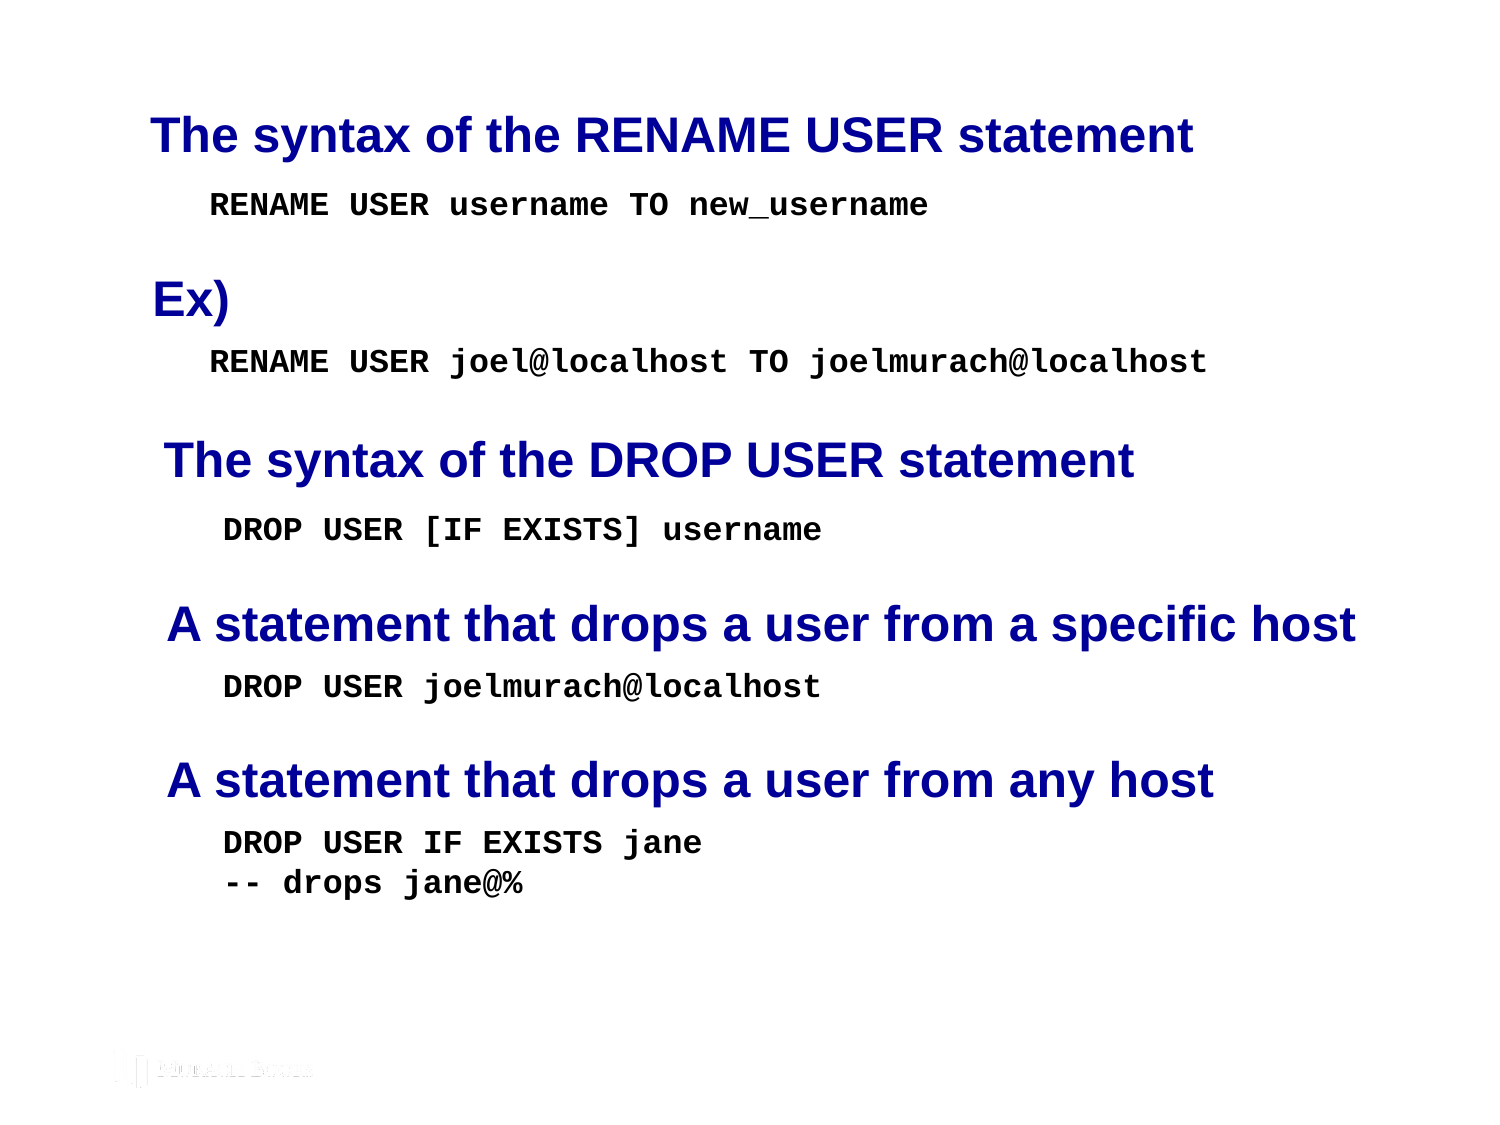

# The syntax of the RENAME USER statement
RENAME USER username TO new_username
Ex)
RENAME USER joel@localhost TO joelmurach@localhost

The syntax of the DROP USER statement
DROP USER [IF EXISTS] username
A statement that drops a user from a specific host
DROP USER joelmurach@localhost
A statement that drops a user from any host
DROP USER IF EXISTS jane                                 -- drops jane@%

© 2019, Mike Murach & Associates, Inc.
Murach’s MySQL 3rd Edition

C18, Slide 310